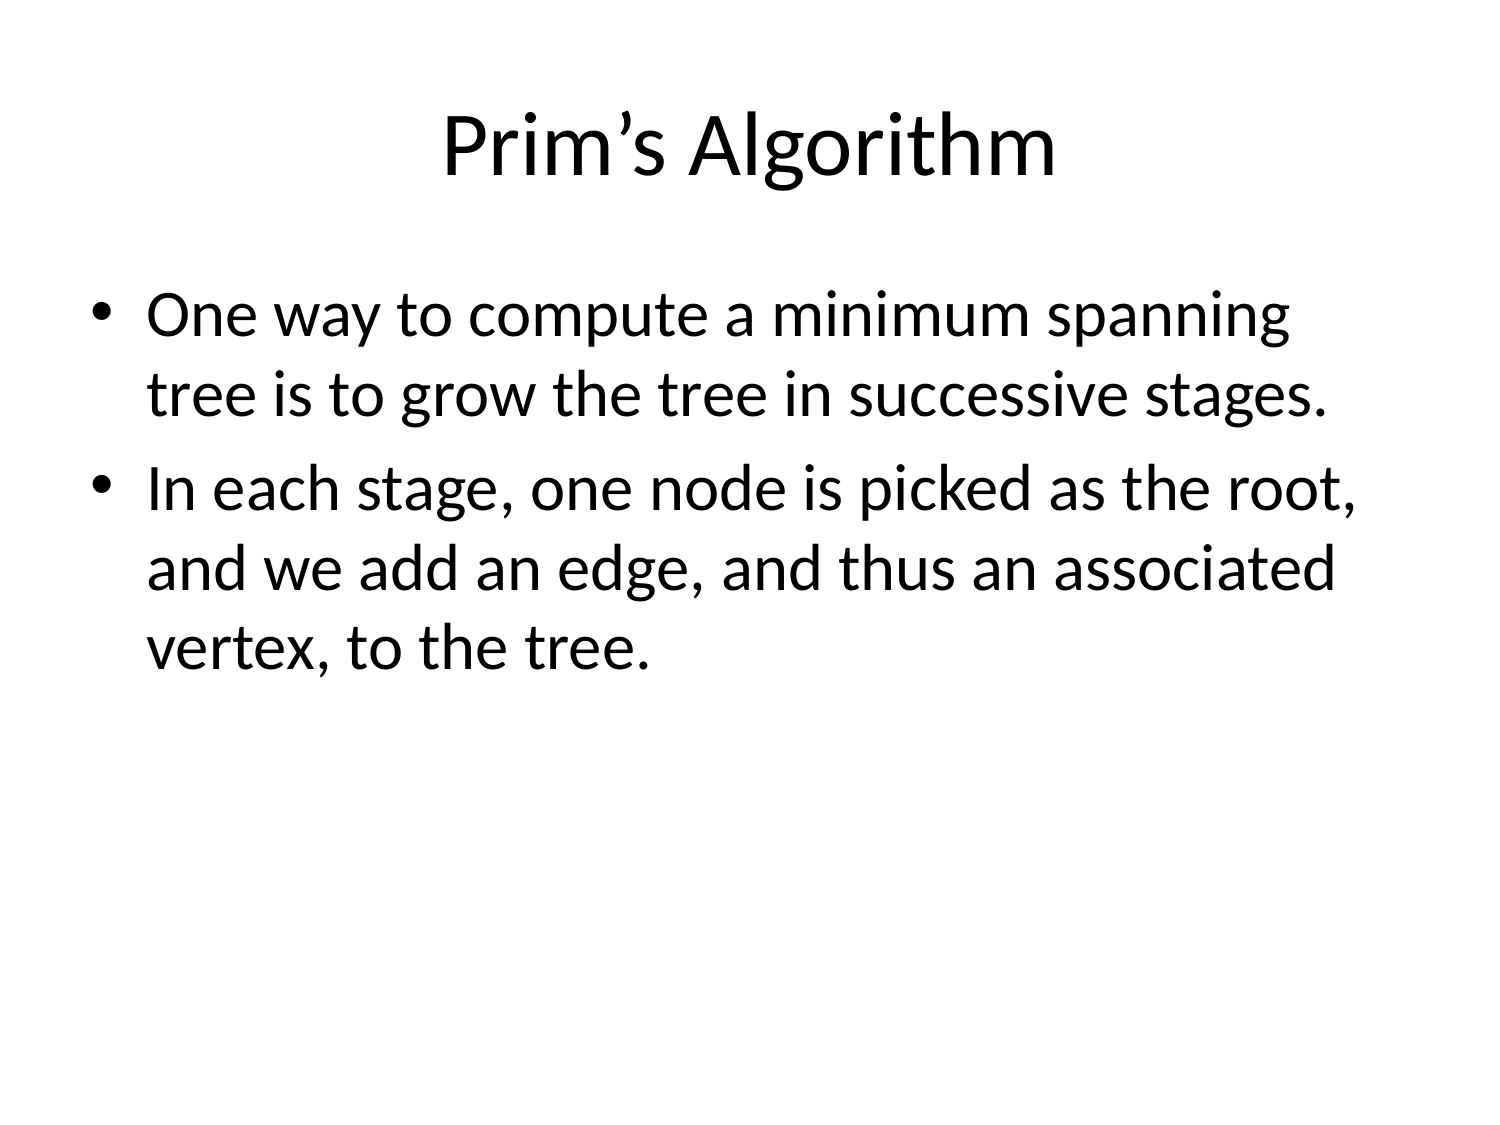

# Prim’s Algorithm
One way to compute a minimum spanning tree is to grow the tree in successive stages.
In each stage, one node is picked as the root, and we add an edge, and thus an associated vertex, to the tree.